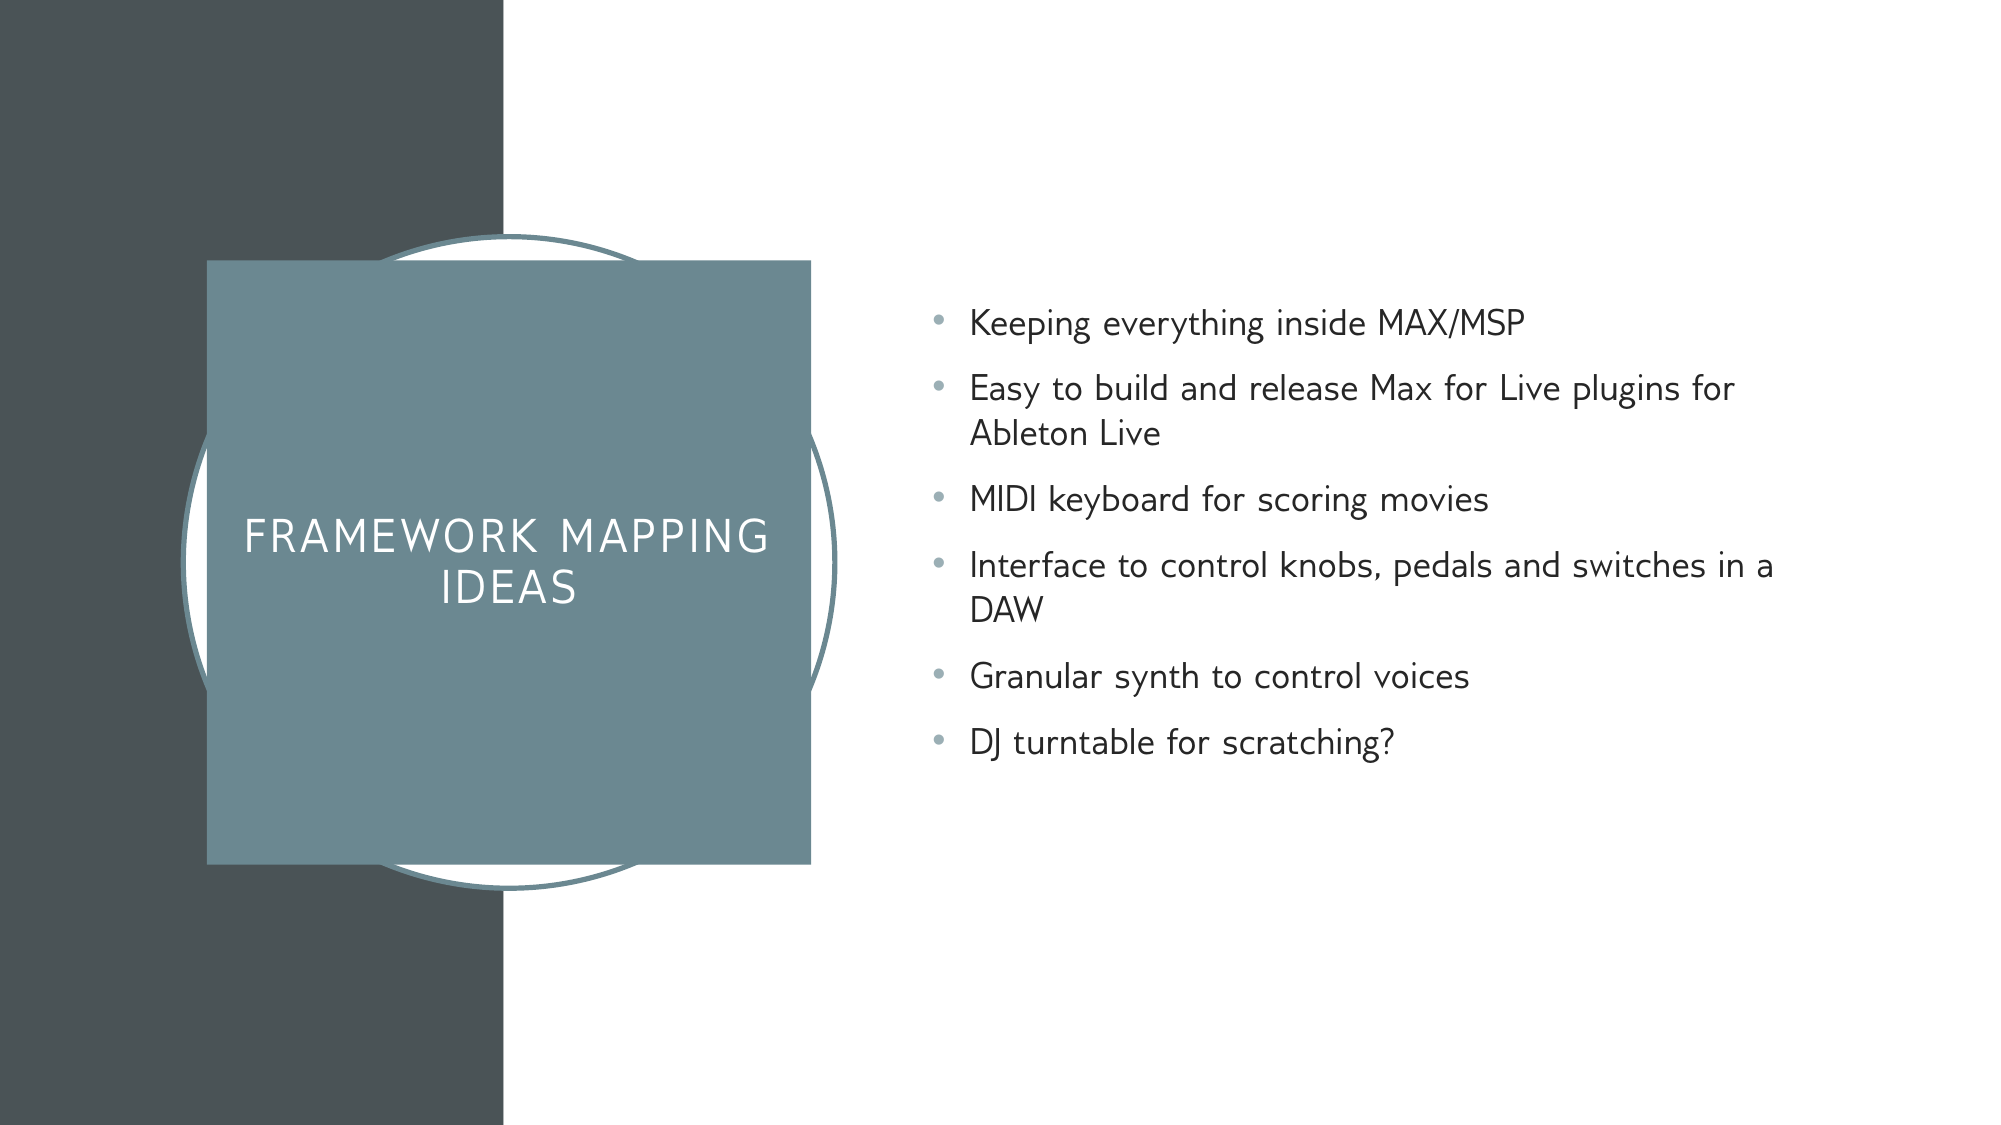

Keeping everything inside MAX/MSP
Easy to build and release Max for Live plugins for Ableton Live
MIDI keyboard for scoring movies
Interface to control knobs, pedals and switches in a DAW
Granular synth to control voices
DJ turntable for scratching?

# Framework mapping ideas